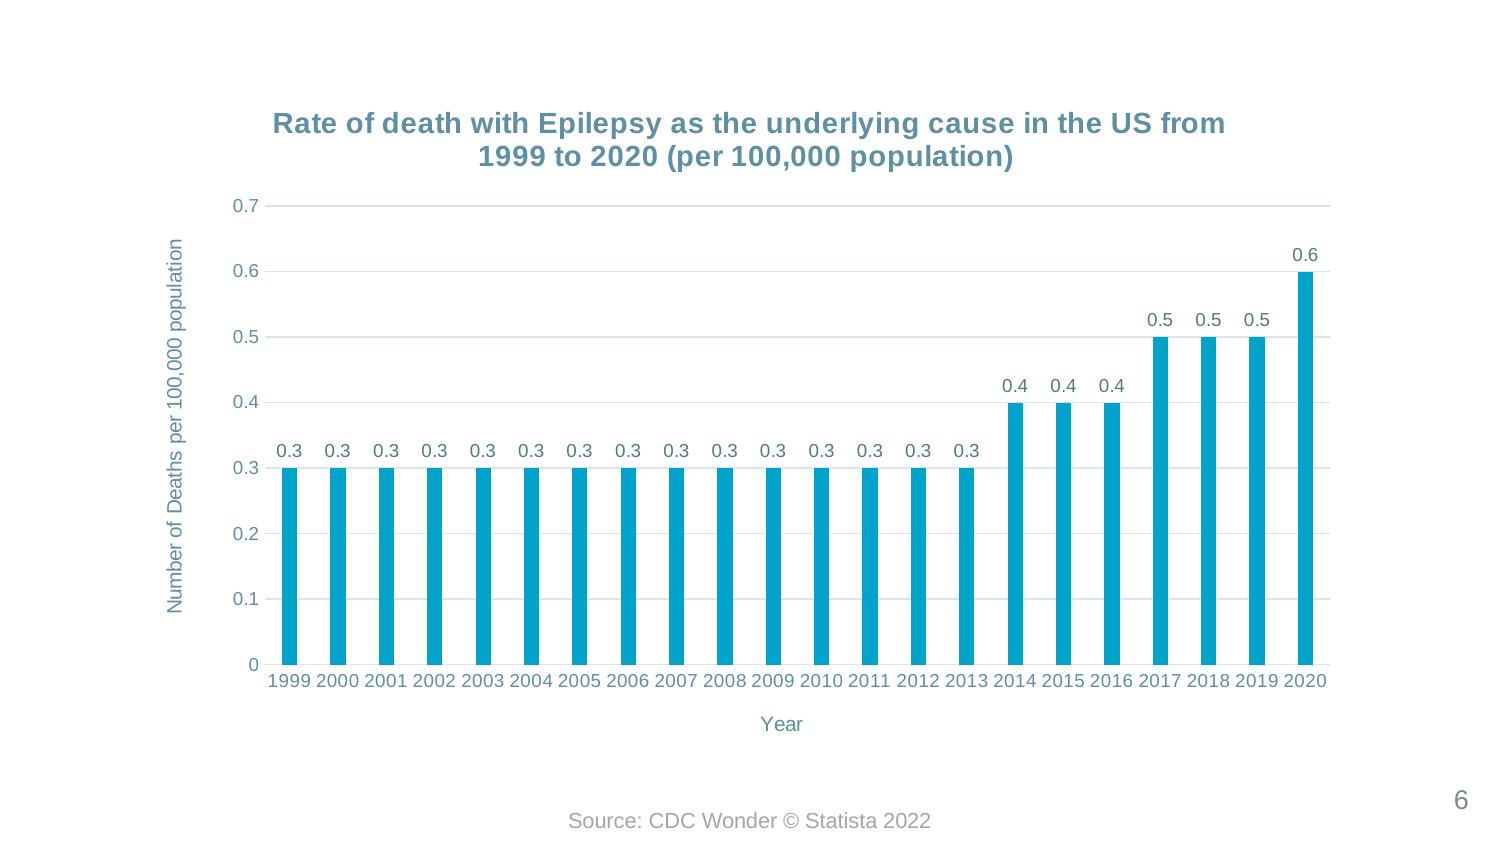

### Chart: Rate of death with Epilepsy as the underlying cause in the US from 1999 to 2020 (per 100,000 population)

| Category | Number of deaths per 100.000 people |
|---|---|
| 1999 | 0.3 |
| 2000 | 0.3 |
| 2001 | 0.3 |
| 2002 | 0.3 |
| 2003 | 0.3 |
| 2004 | 0.3 |
| 2005 | 0.3 |
| 2006 | 0.3 |
| 2007 | 0.3 |
| 2008 | 0.3 |
| 2009 | 0.3 |
| 2010 | 0.3 |
| 2011 | 0.3 |
| 2012 | 0.3 |
| 2013 | 0.3 |
| 2014 | 0.4 |
| 2015 | 0.4 |
| 2016 | 0.4 |
| 2017 | 0.5 |
| 2018 | 0.5 |
| 2019 | 0.5 |
| 2020 | 0.6 |
6
Source: CDC Wonder © Statista 2022